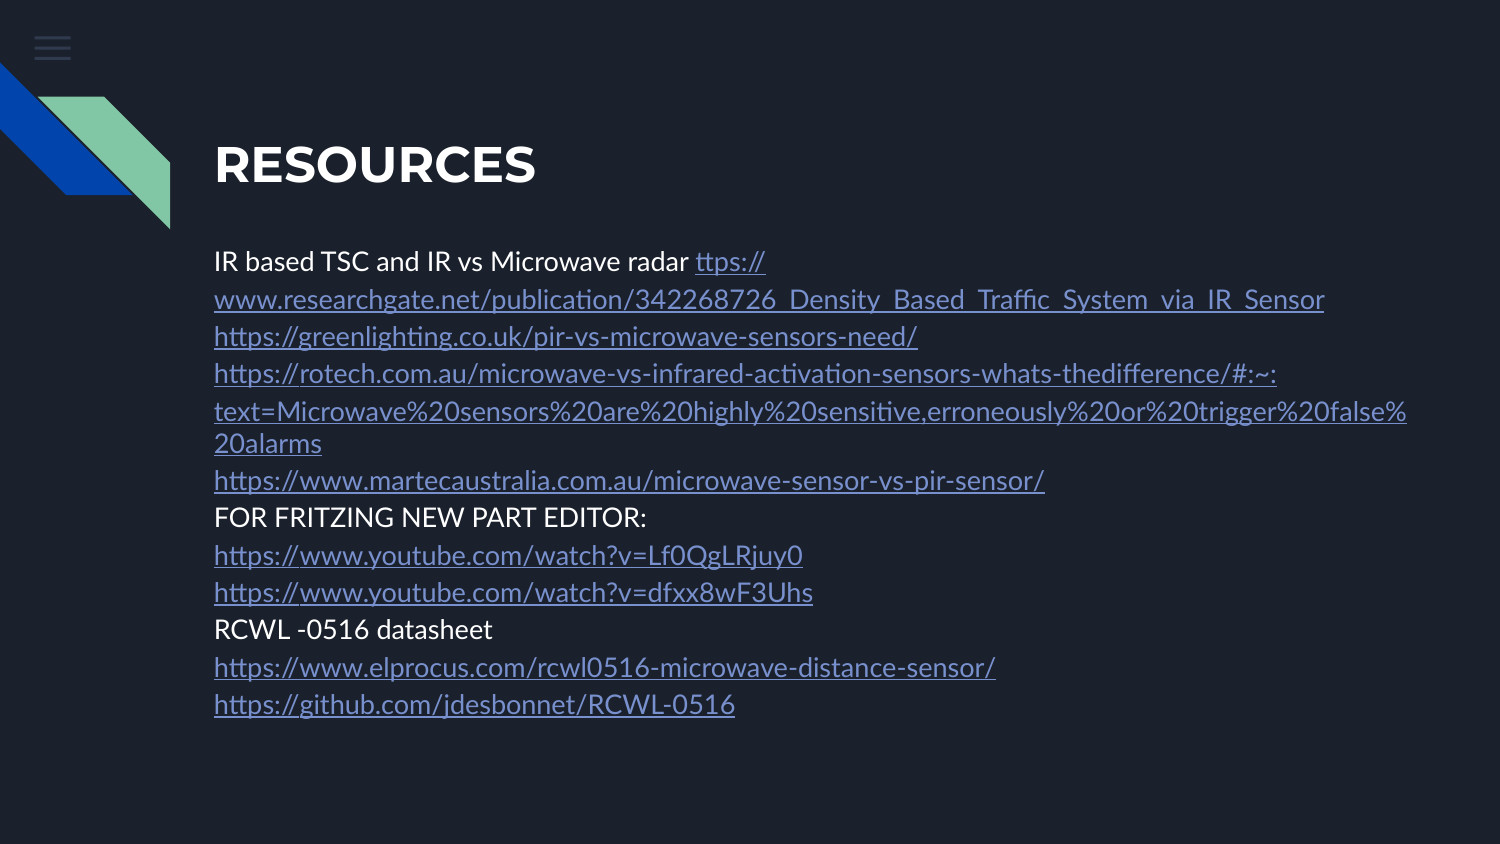

# RESOURCES
IR based TSC and IR vs Microwave radar ttps://www.researchgate.net/publication/342268726_Density_Based_Traffic_System_via_IR_Sensor
https://greenlighting.co.uk/pir-vs-microwave-sensors-need/
https://rotech.com.au/microwave-vs-infrared-activation-sensors-whats-thedifference/#:~:text=Microwave%20sensors%20are%20highly%20sensitive,erroneously%20or%20trigger%20false%20alarms
https://www.martecaustralia.com.au/microwave-sensor-vs-pir-sensor/
FOR FRITZING NEW PART EDITOR:
https://www.youtube.com/watch?v=Lf0QgLRjuy0
https://www.youtube.com/watch?v=dfxx8wF3Uhs
RCWL -0516 datasheet
https://www.elprocus.com/rcwl0516-microwave-distance-sensor/
https://github.com/jdesbonnet/RCWL-0516